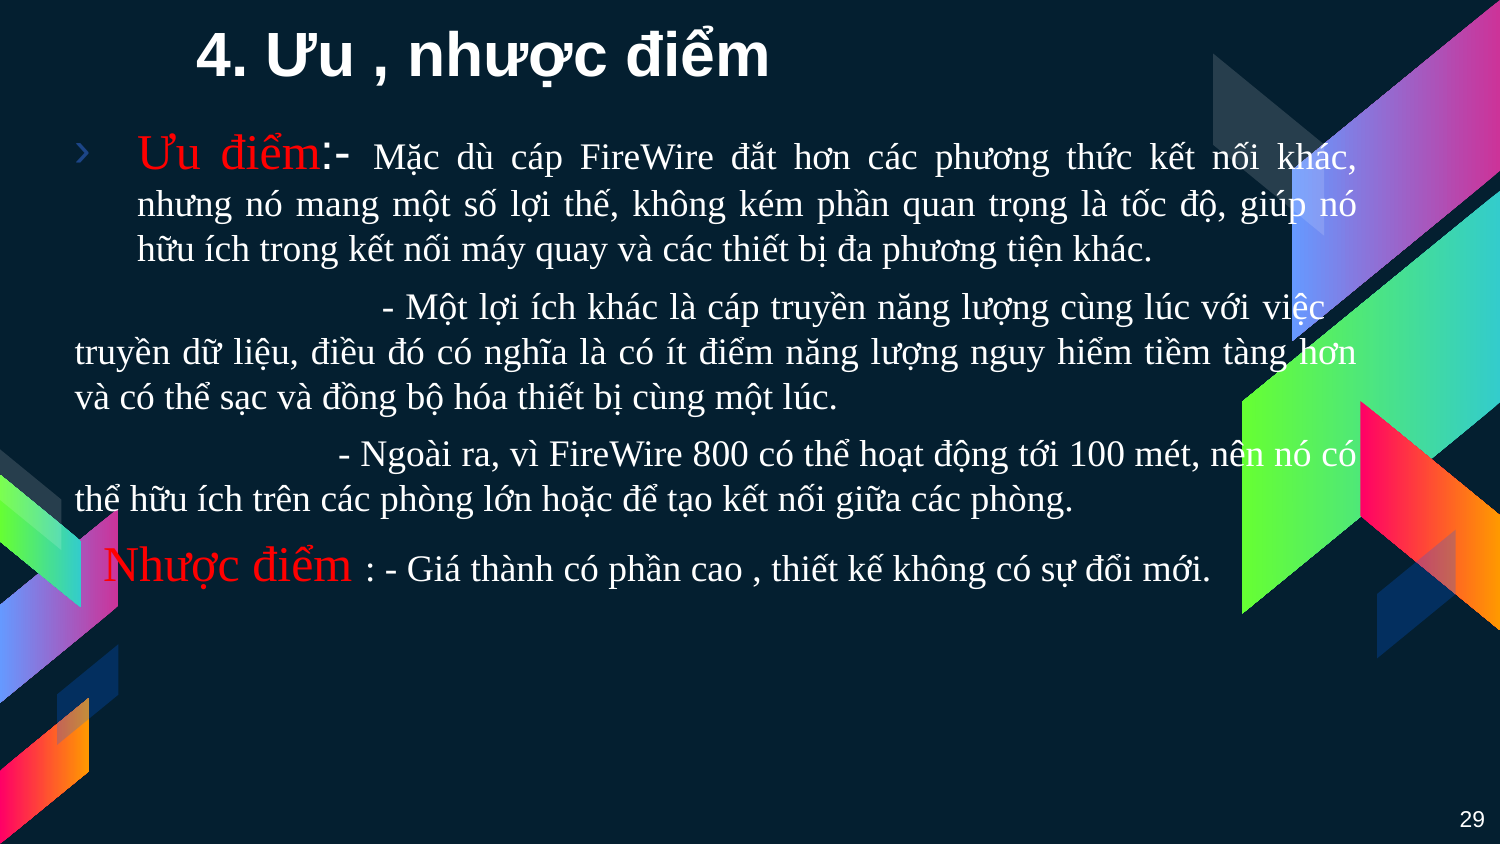

# 4. Ưu , nhược điểm
Ưu điểm:- Mặc dù cáp FireWire đắt hơn các phương thức kết nối khác, nhưng nó mang một số lợi thế, không kém phần quan trọng là tốc độ, giúp nó hữu ích trong kết nối máy quay và các thiết bị đa phương tiện khác.
                            - Một lợi ích khác là cáp truyền năng lượng cùng lúc với việc    truyền dữ liệu, điều đó có nghĩa là có ít điểm năng lượng nguy hiểm tiềm tàng hơn và có thể sạc và đồng bộ hóa thiết bị cùng một lúc.
                           - Ngoài ra, vì FireWire 800 có thể hoạt động tới 100 mét, nên nó có thể hữu ích trên các phòng lớn hoặc để tạo kết nối giữa các phòng.
   Nhược điểm : - Giá thành có phần cao , thiết kế không có sự đổi mới.

29